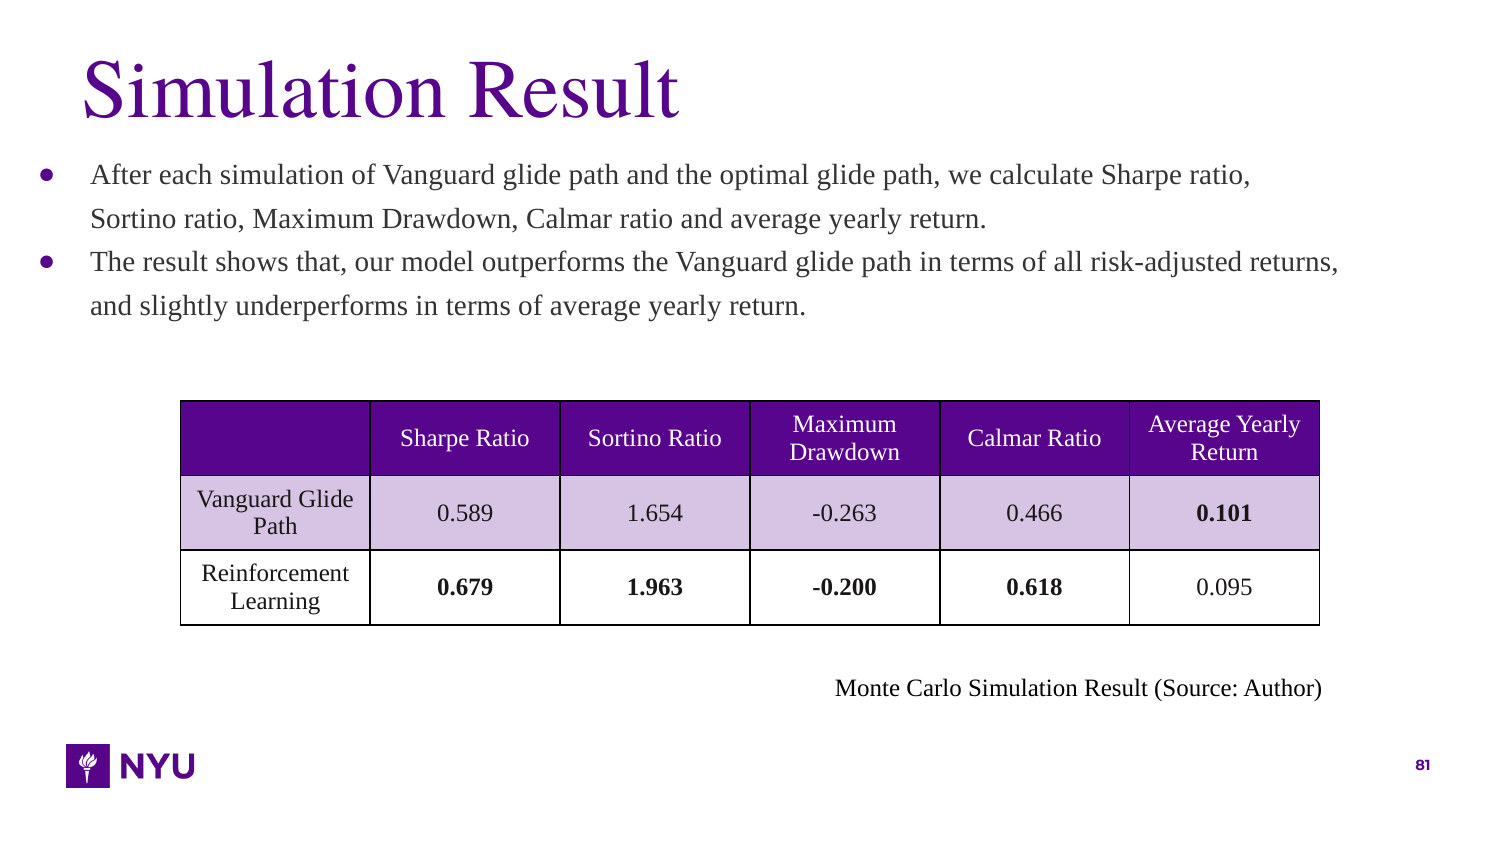

# Simulation Result
After each simulation of Vanguard glide path and the optimal glide path, we calculate Sharpe ratio, Sortino ratio, Maximum Drawdown, Calmar ratio and average yearly return.
The result shows that, our model outperforms the Vanguard glide path in terms of all risk-adjusted returns, and slightly underperforms in terms of average yearly return.

|  | Sharpe Ratio | Sortino Ratio | Maximum Drawdown | Calmar Ratio | Average Yearly Return |
| --- | --- | --- | --- | --- | --- |
| Vanguard Glide Path | 0.589 | 1.654 | -0.263 | 0.466 | 0.101 |
| Reinforcement Learning | 0.679 | 1.963 | -0.200 | 0.618 | 0.095 |
Monte Carlo Simulation Result (Source: Author)